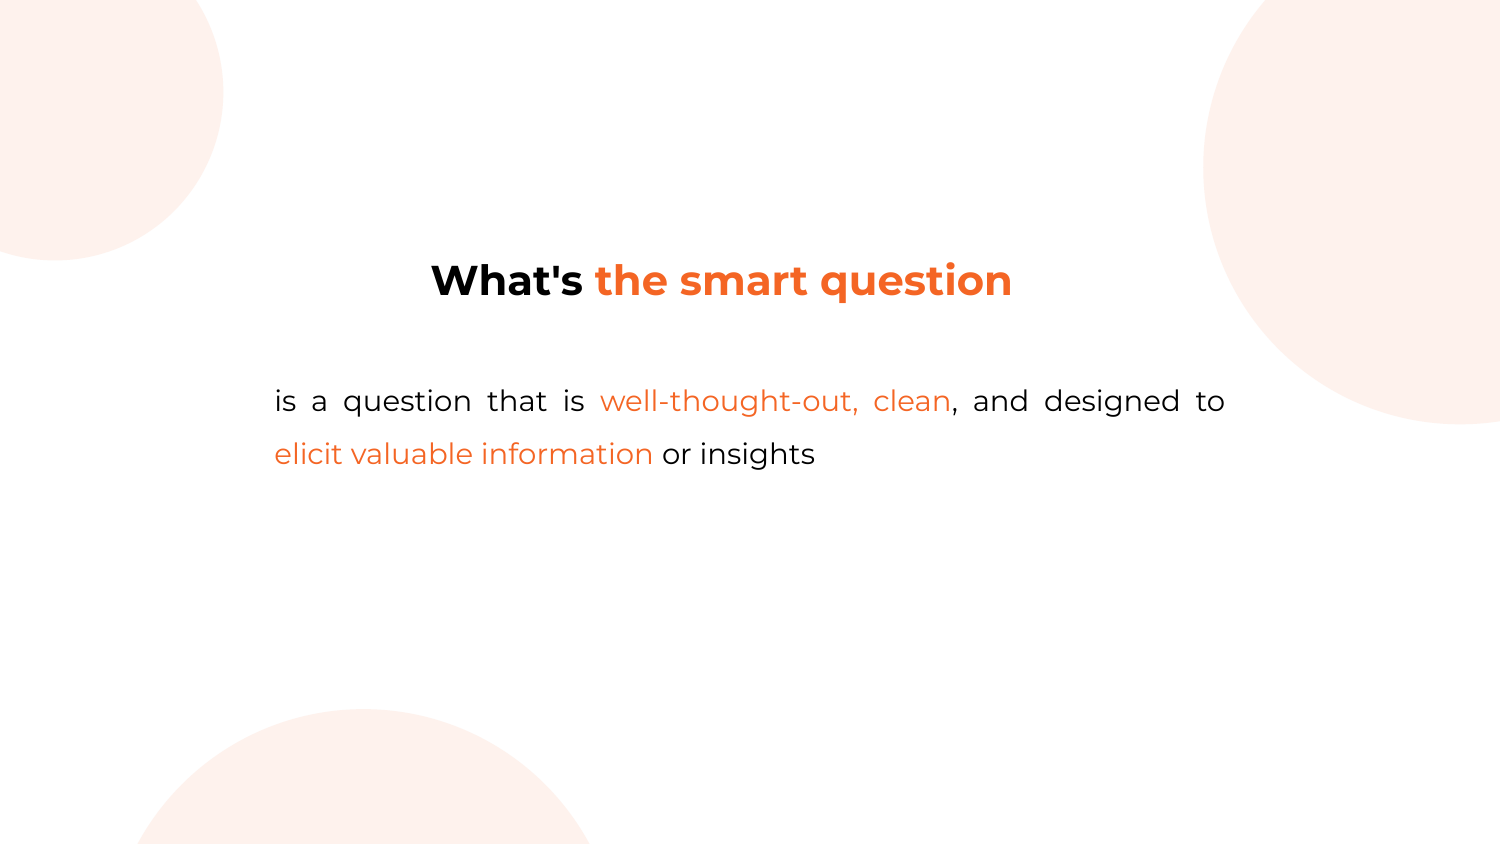

What's the smart question
is a question that is well-thought-out, clean, and designed to elicit valuable information or insights